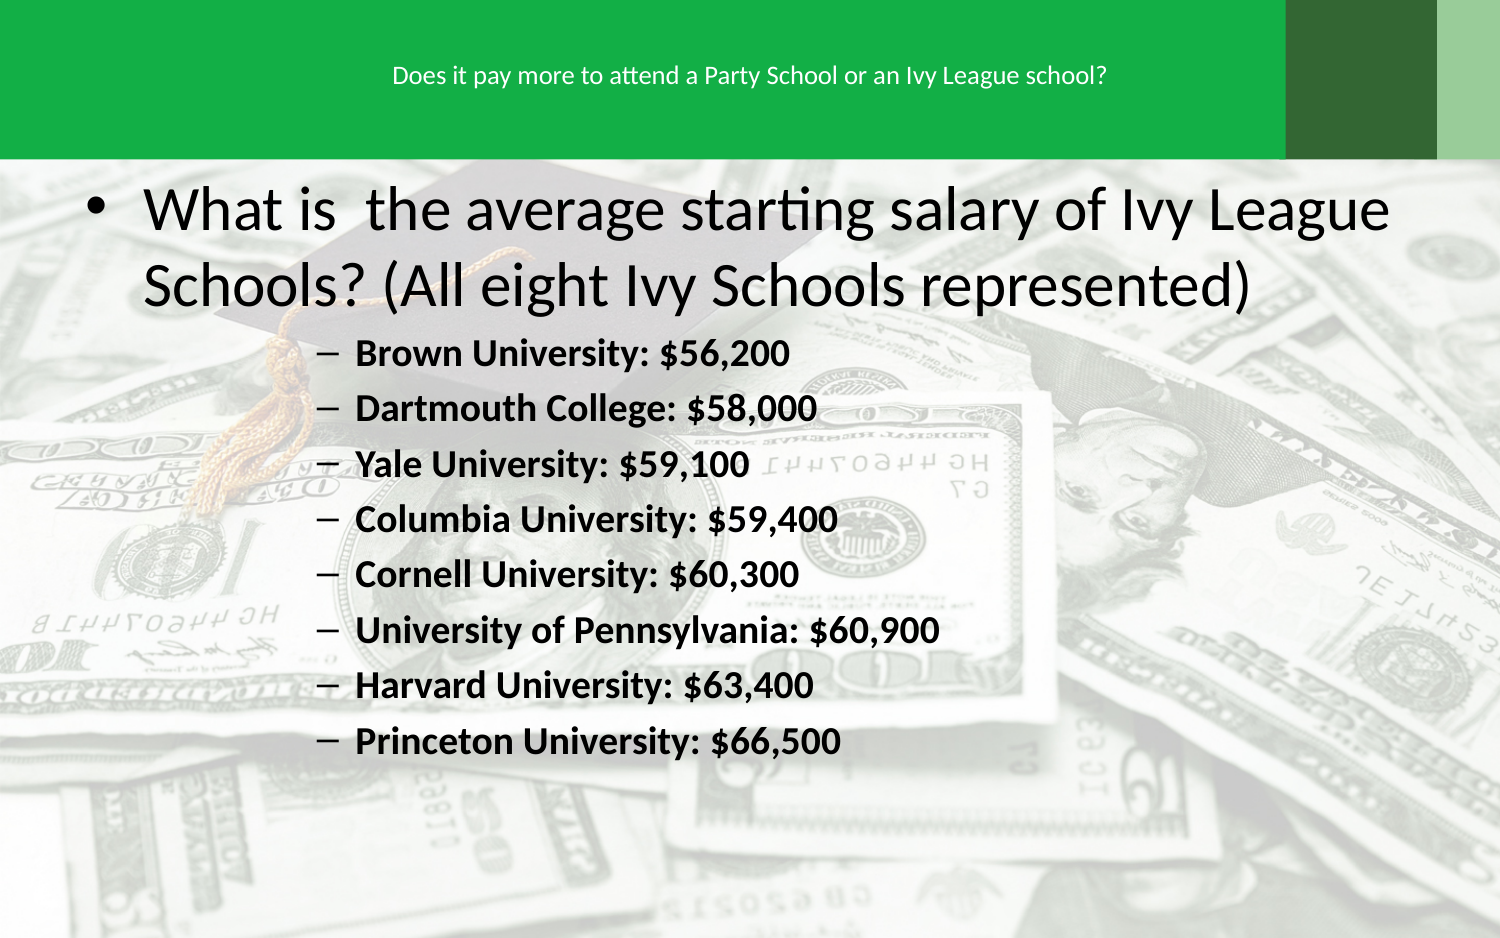

# Does it pay more to attend a Party School or an Ivy League school?
What is  the average starting salary of Ivy League Schools? (All eight Ivy Schools represented)
Brown University: $56,200
Dartmouth College: $58,000
Yale University: $59,100
Columbia University: $59,400
Cornell University: $60,300
University of Pennsylvania: $60,900
Harvard University: $63,400
Princeton University: $66,500